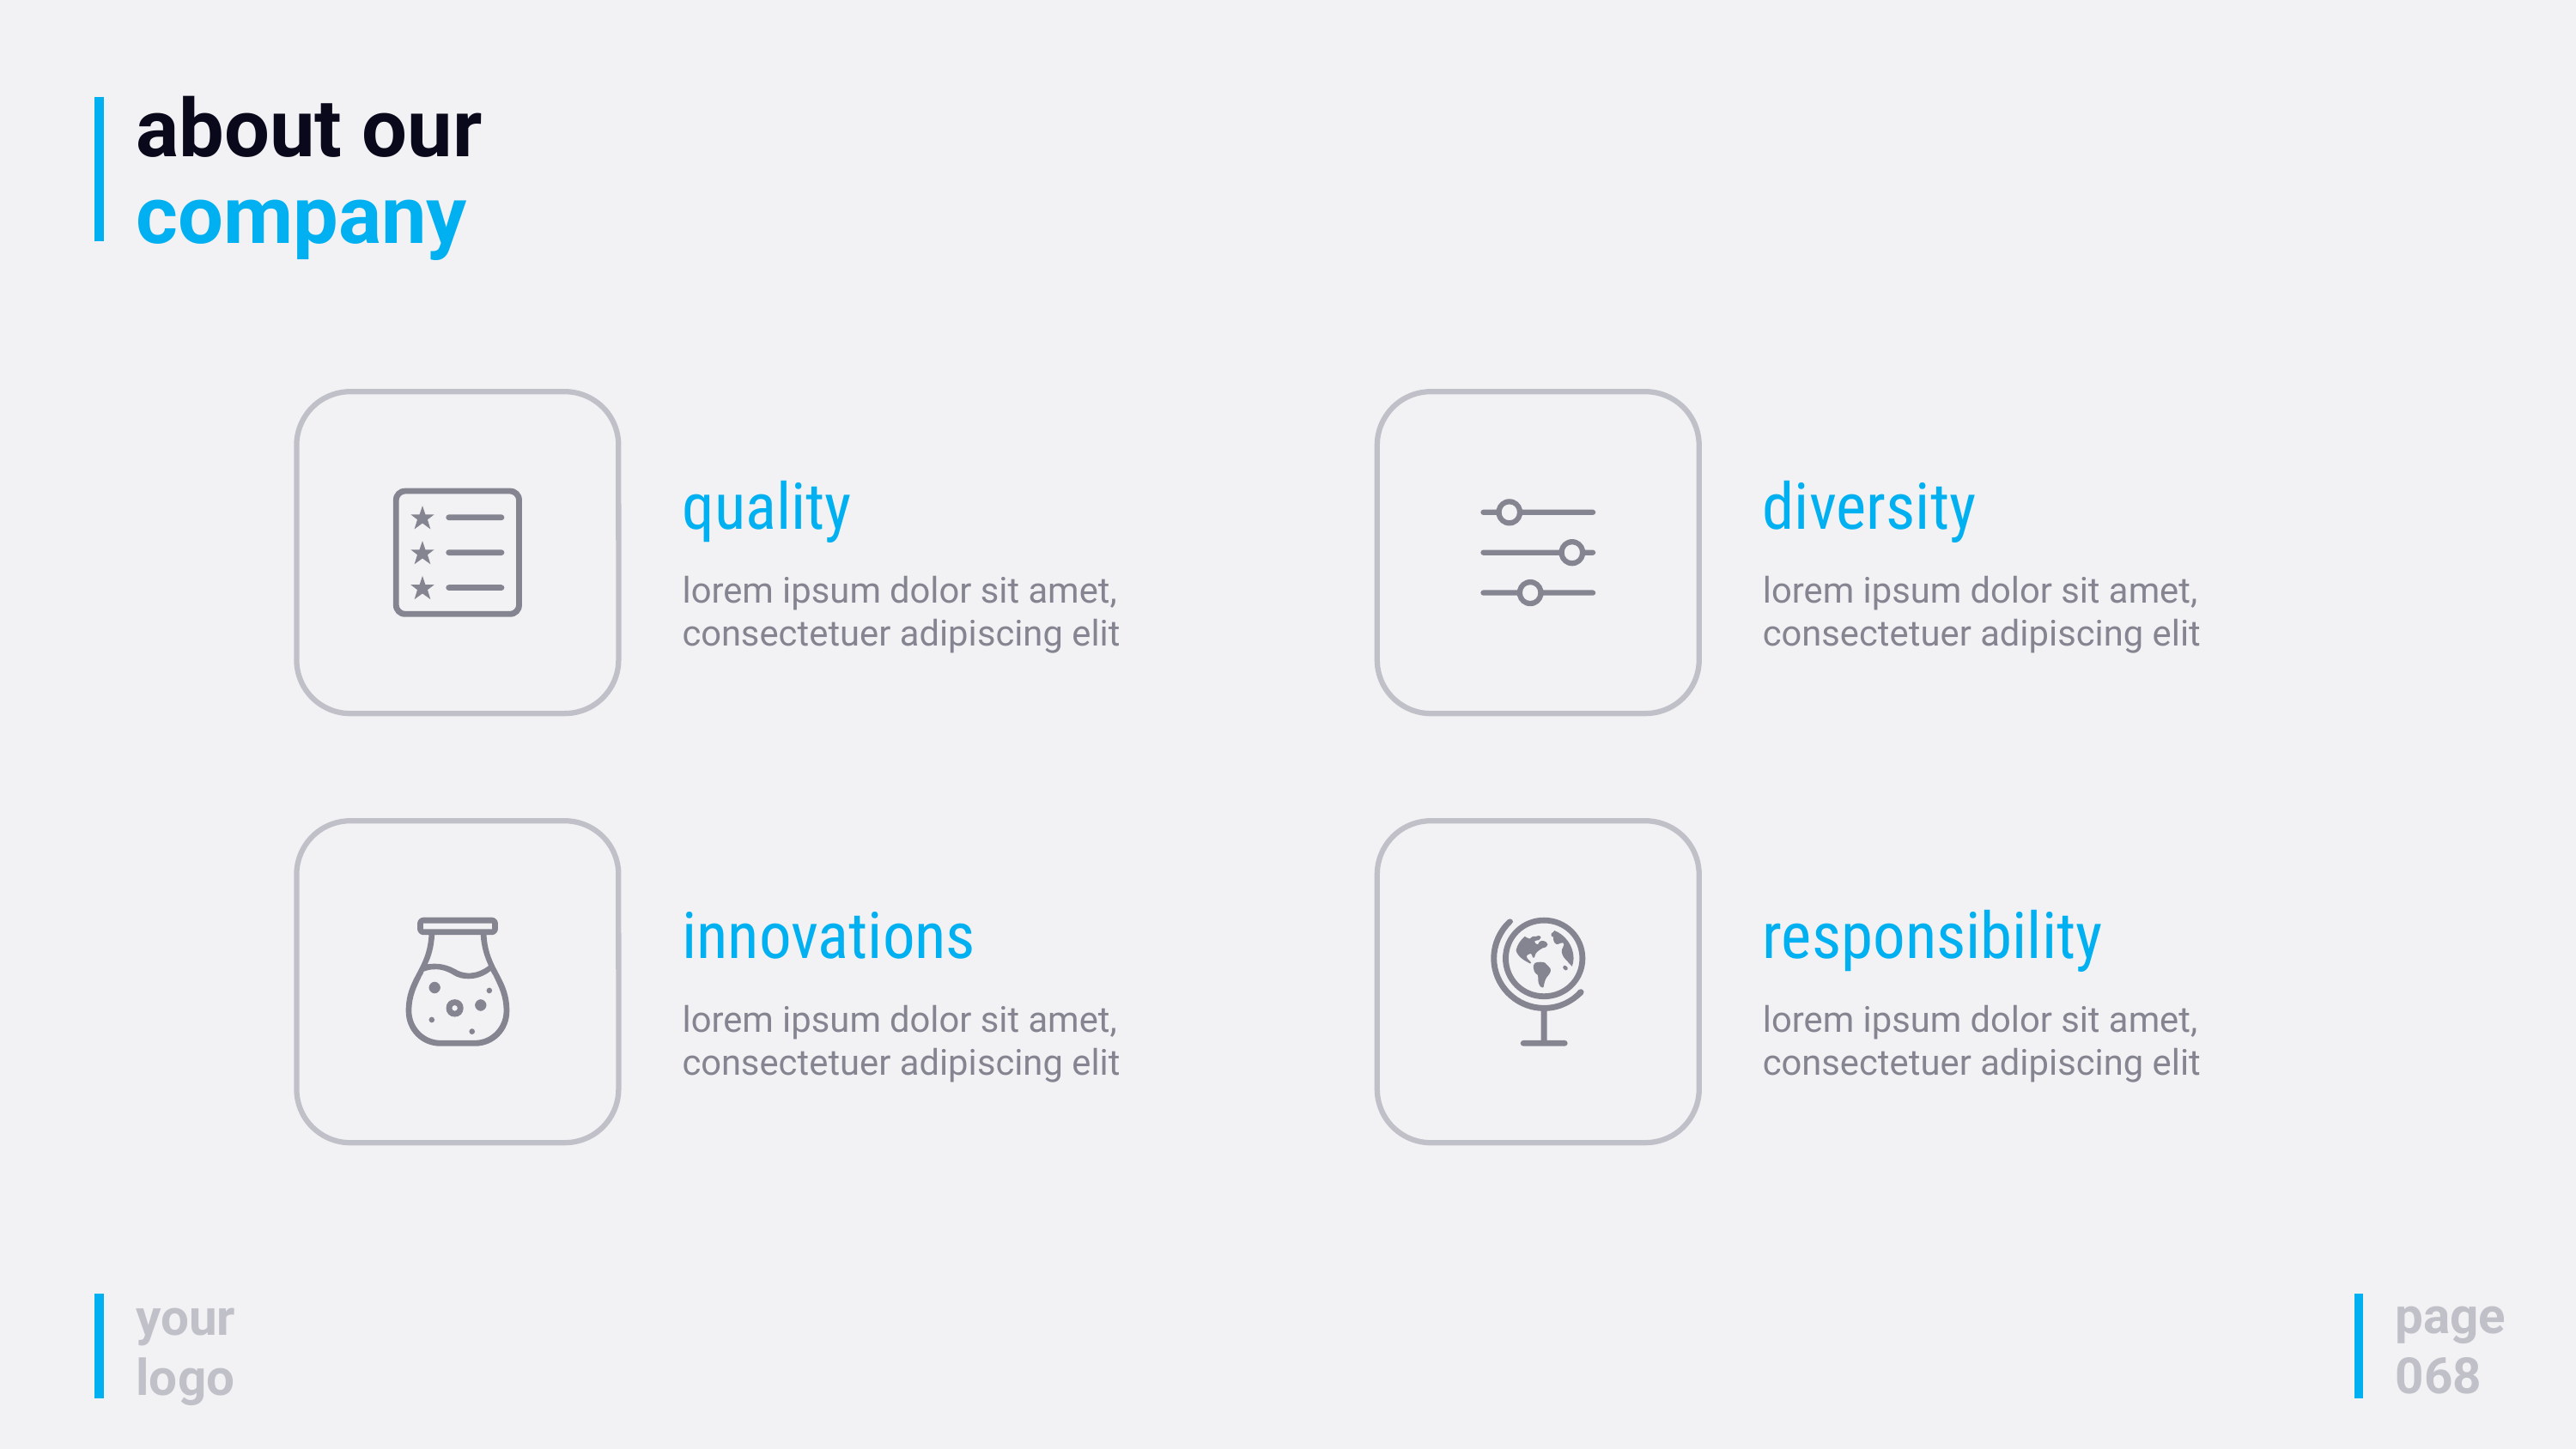

# about our company

quality

lorem ipsum dolor sit amet, consectetuer adipiscing elit

diversity

lorem ipsum dolor sit amet, consectetuer adipiscing elit

innovations

lorem ipsum dolor sit amet, consectetuer adipiscing elit

responsibility

lorem ipsum dolor sit amet, consectetuer adipiscing elit
page
068